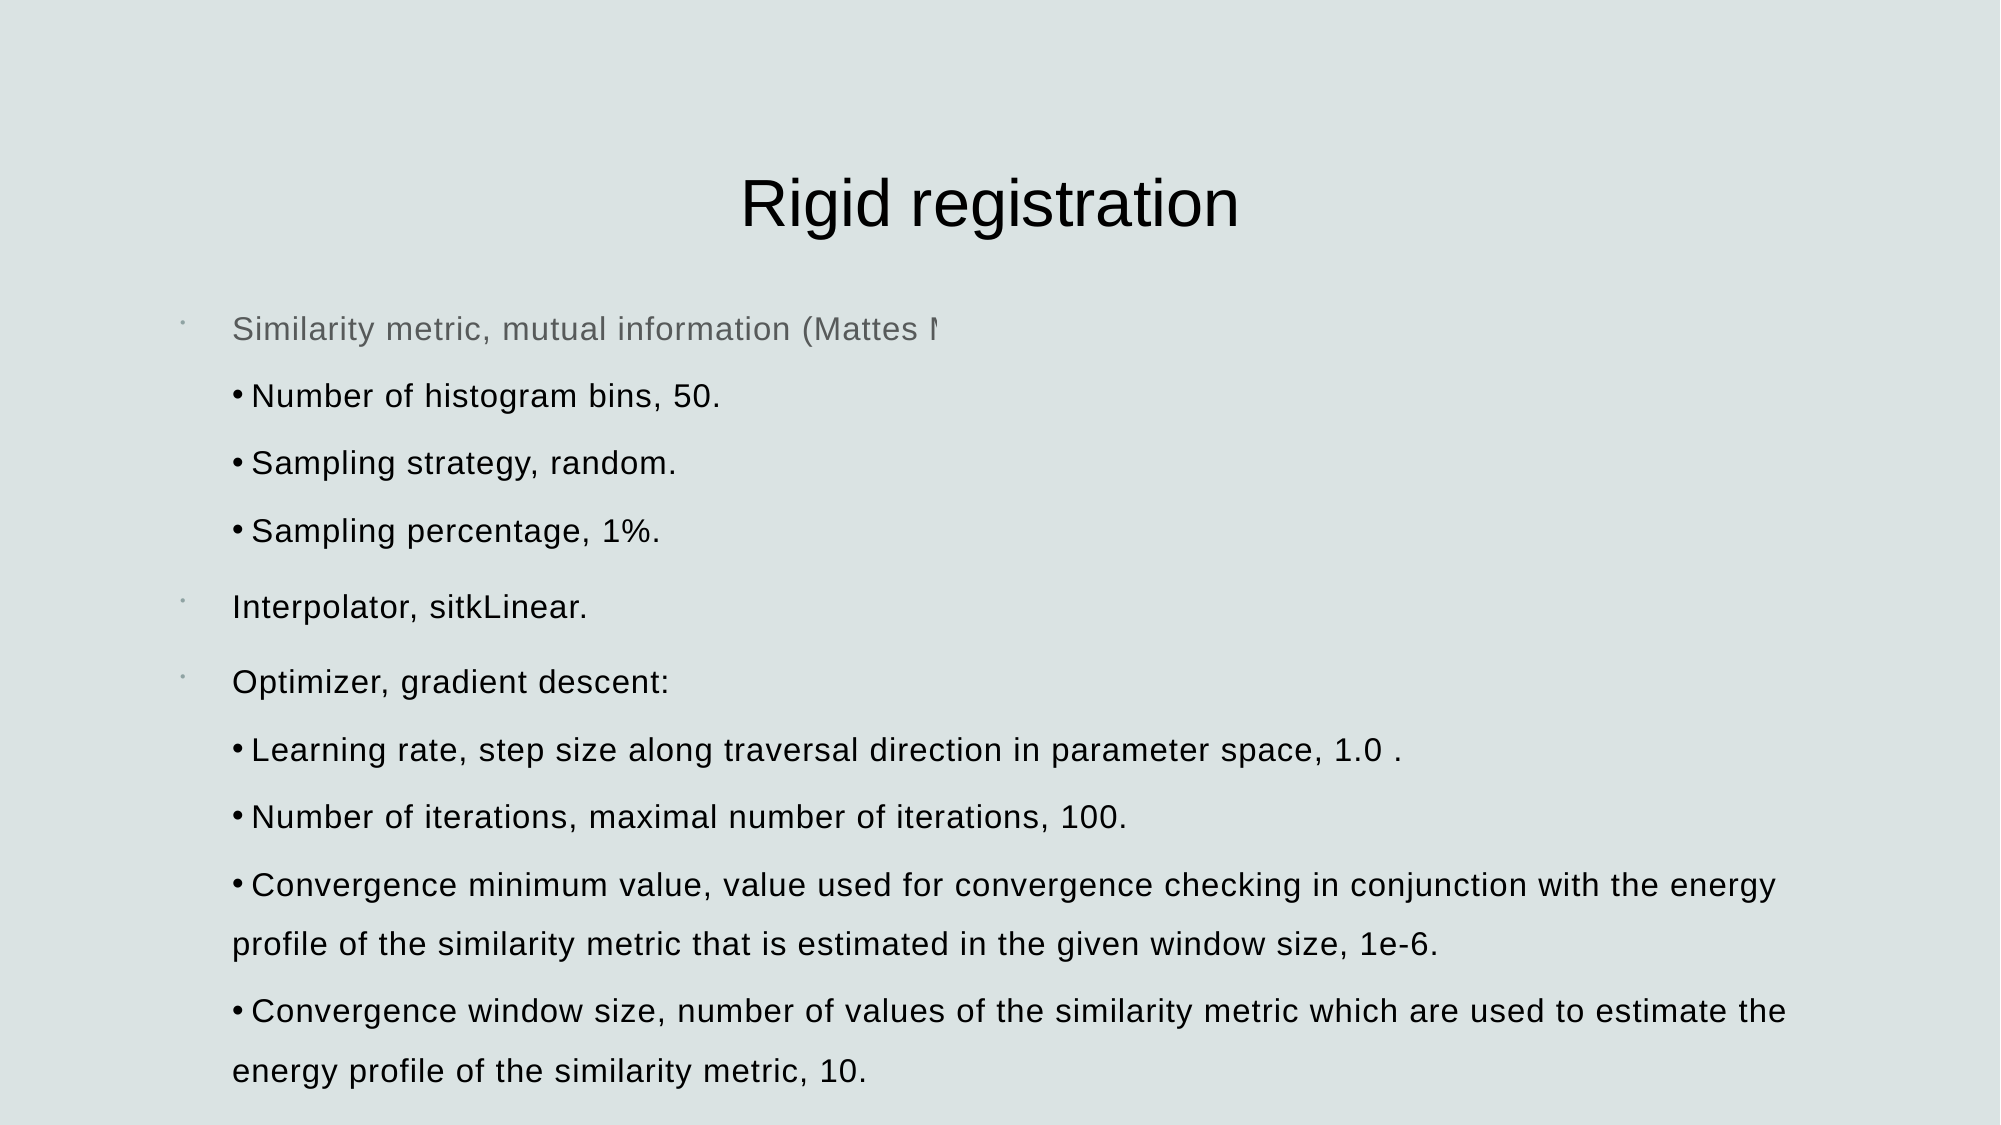

# Rigid registration
Similarity metric, mutual information (Mattes MI):
 Number of histogram bins, 50.
 Sampling strategy, random.
 Sampling percentage, 1%.
Interpolator, sitkLinear.
Optimizer, gradient descent:
 Learning rate, step size along traversal direction in parameter space, 1.0 .
 Number of iterations, maximal number of iterations, 100.
 Convergence minimum value, value used for convergence checking in conjunction with the energy profile of the similarity metric that is estimated in the given window size, 1e-6.
 Convergence window size, number of values of the similarity metric which are used to estimate the energy profile of the similarity metric, 10.